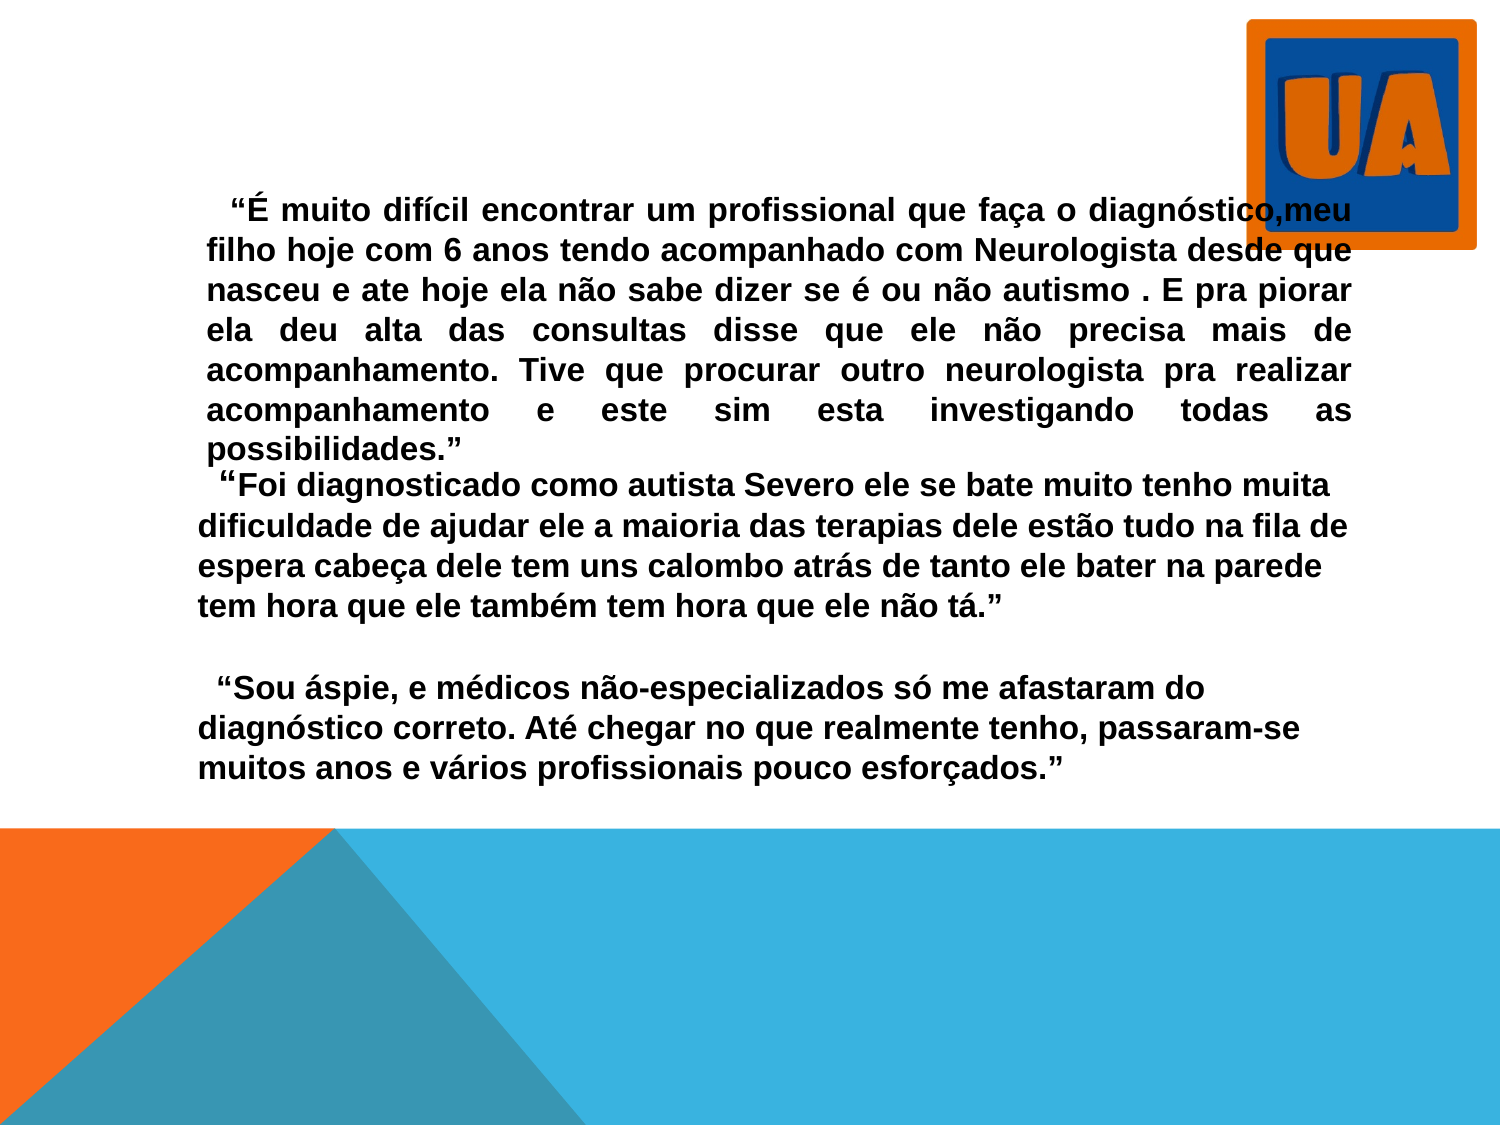

#
	  “É muito difícil encontrar um profissional que faça o diagnóstico,meu filho hoje com 6 anos tendo acompanhado com Neurologista desde que nasceu e ate hoje ela não sabe dizer se é ou não autismo . E pra piorar ela deu alta das consultas disse que ele não precisa mais de acompanhamento. Tive que procurar outro neurologista pra realizar acompanhamento e este sim esta investigando todas as possibilidades.”
  “Foi diagnosticado como autista Severo ele se bate muito tenho muita dificuldade de ajudar ele a maioria das terapias dele estão tudo na fila de espera cabeça dele tem uns calombo atrás de tanto ele bater na parede tem hora que ele também tem hora que ele não tá.”
  “Sou áspie, e médicos não-especializados só me afastaram do diagnóstico correto. Até chegar no que realmente tenho, passaram-se muitos anos e vários profissionais pouco esforçados.”